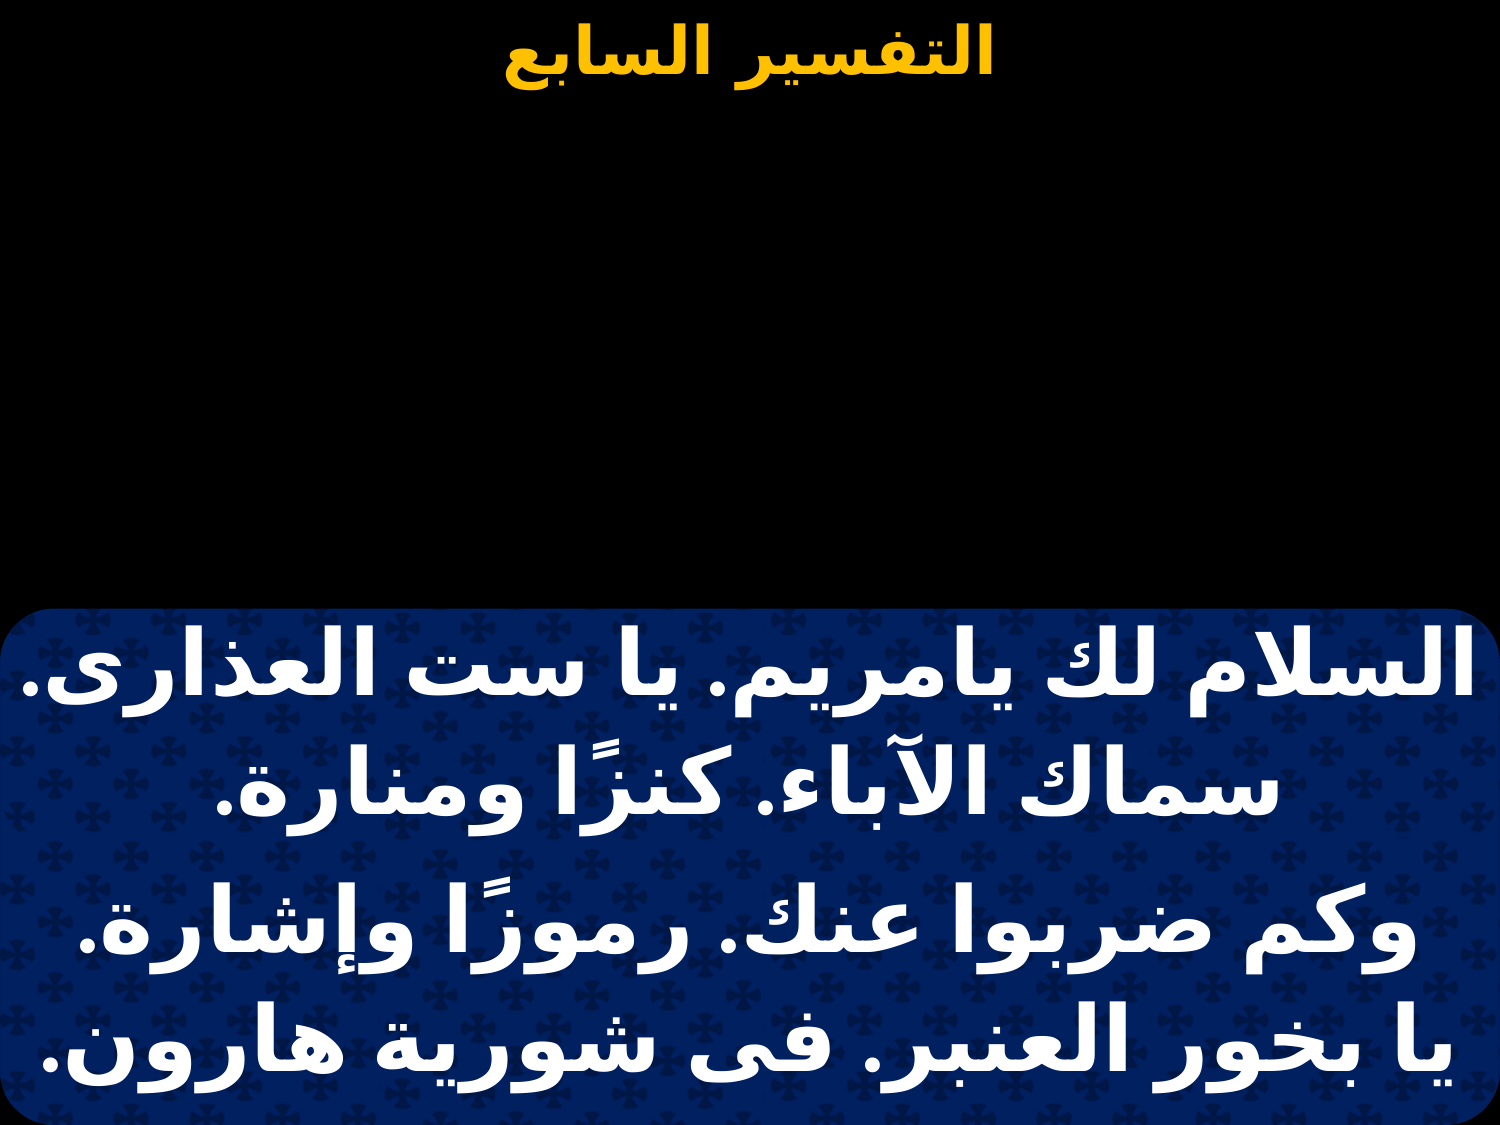

#
| السلام لك يامريم. يا ست العذارى. |
| --- |
| سماك الآباء. كنزًا ومنارة. |
|  |
| وكم ضربوا عنك. رموزًا وإشارة. |
| يا بخور العنبر. فى شورية هارون. |